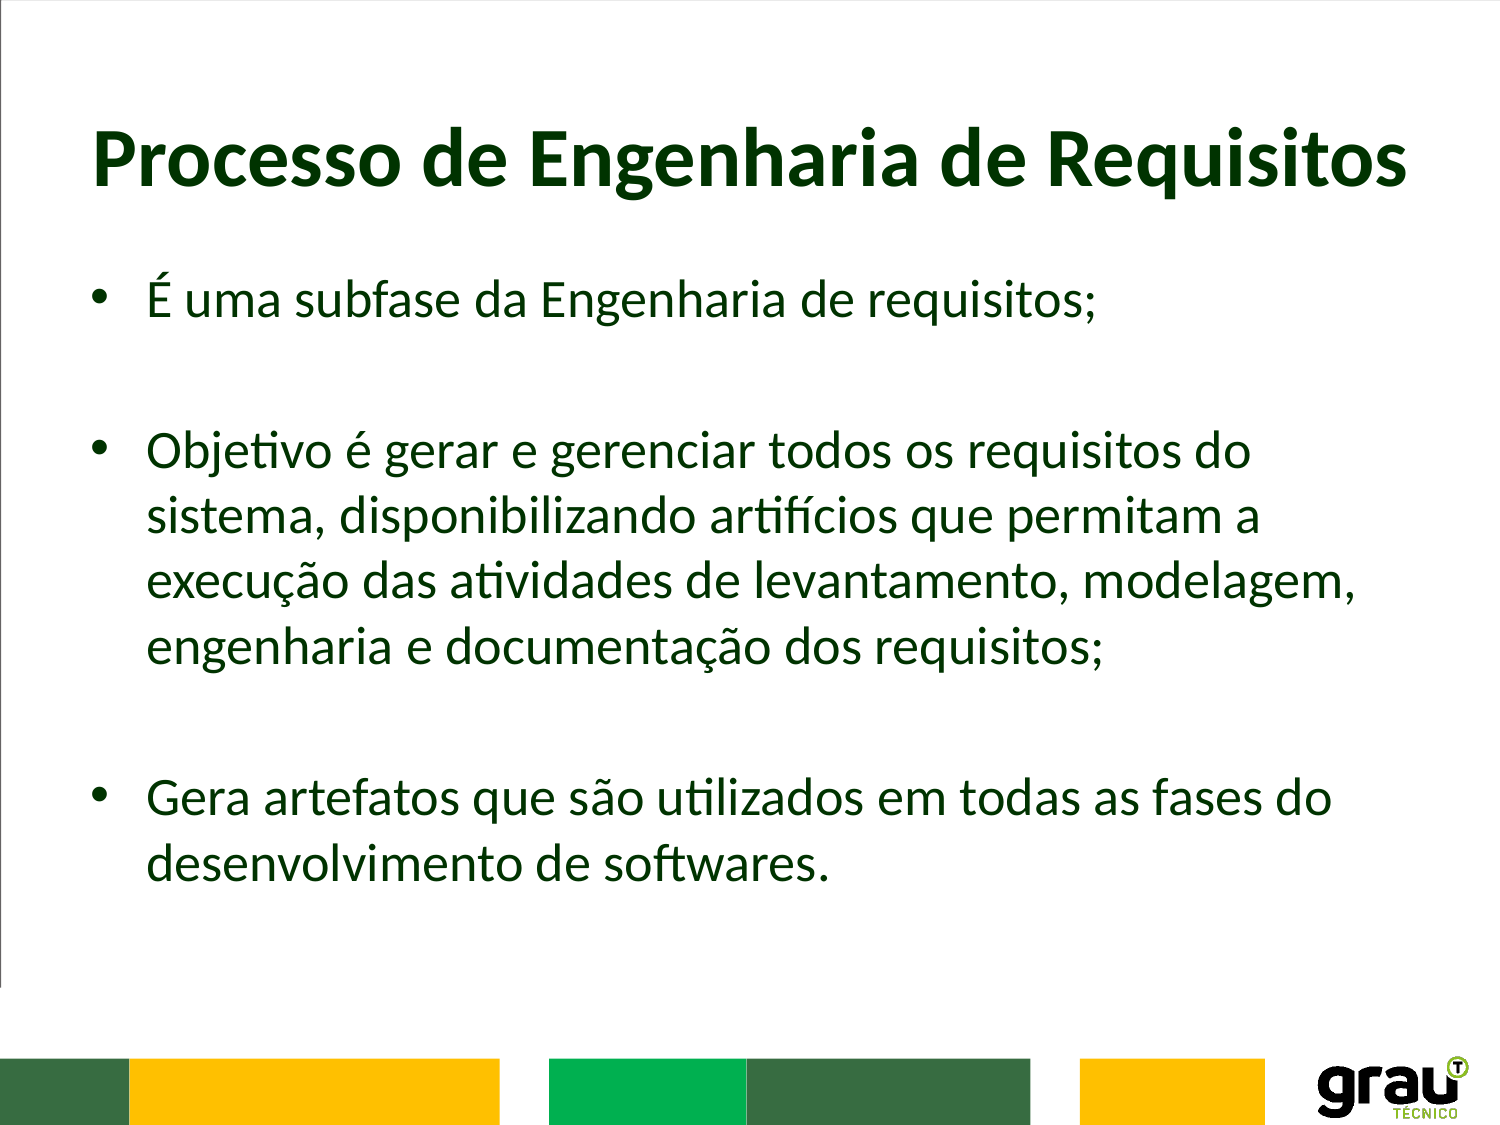

# Processo de Engenharia de Requisitos
É uma subfase da Engenharia de requisitos;

Objetivo é gerar e gerenciar todos os requisitos do sistema, disponibilizando artifícios que permitam a execução das atividades de levantamento, modelagem, engenharia e documentação dos requisitos;

Gera artefatos que são utilizados em todas as fases do desenvolvimento de softwares.